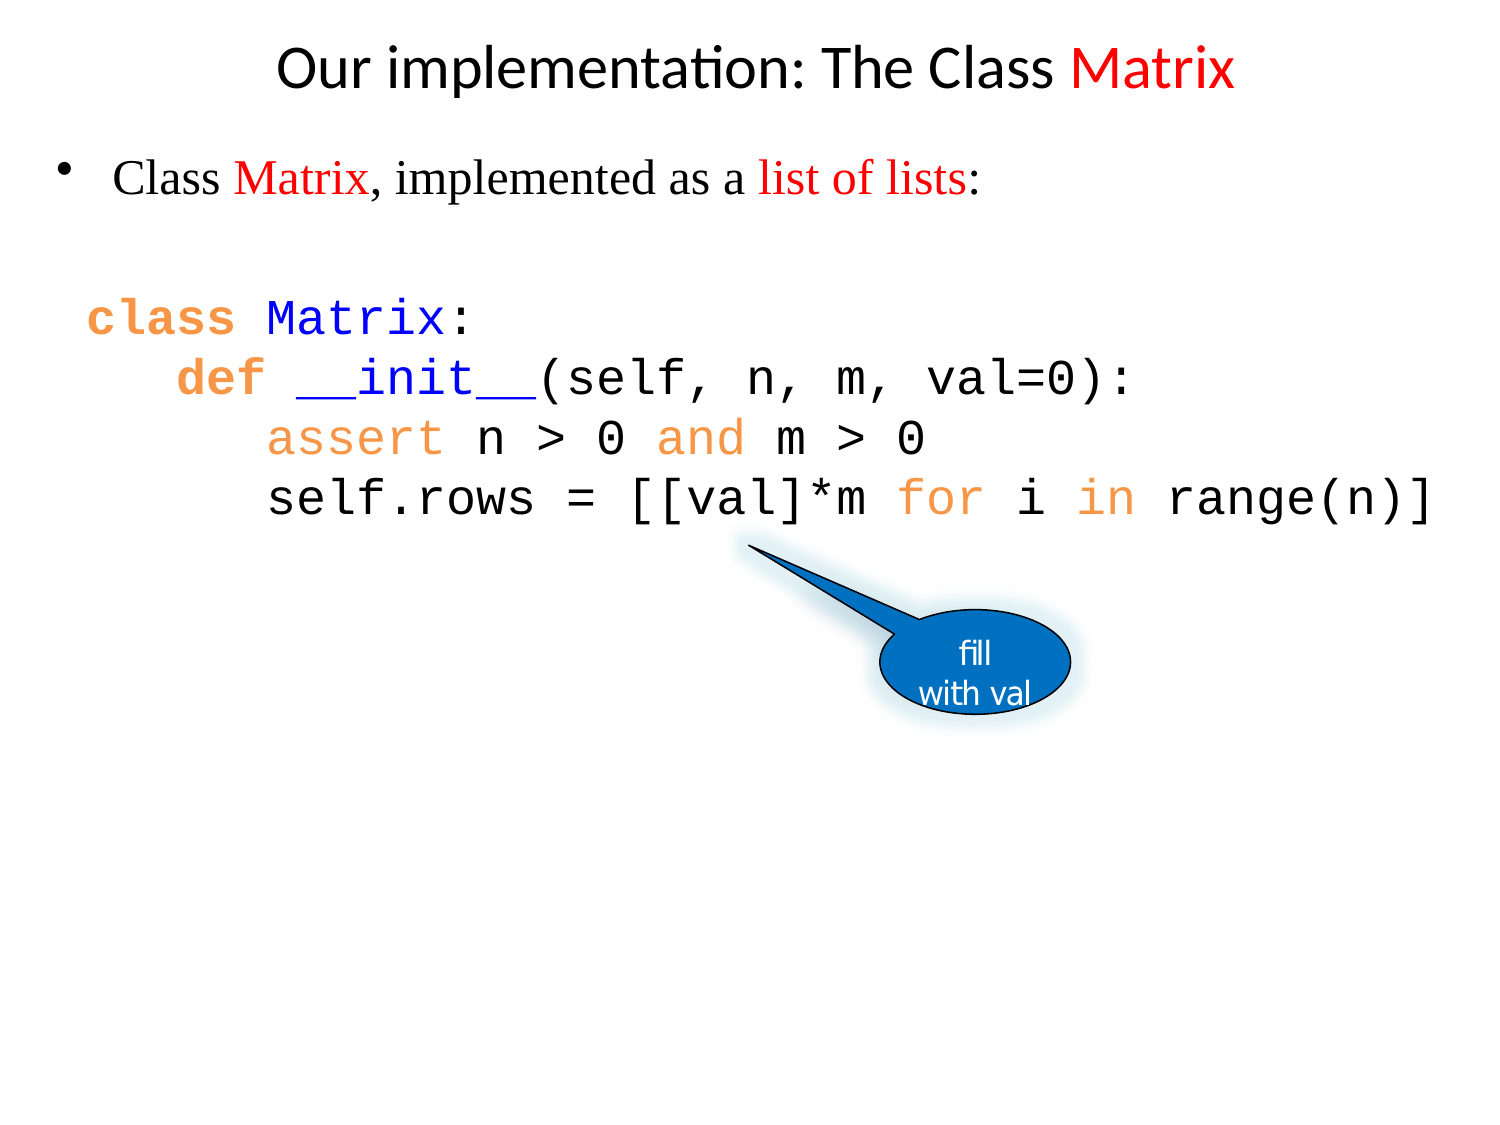

# Our implementation: The Class Matrix
Class Matrix, implemented as a list of lists:

class Matrix:
   def __init__(self, n, m, val=0):
      assert n > 0 and m > 0
      self.rows = [[val]*m for i in range(n)]

fill
with val